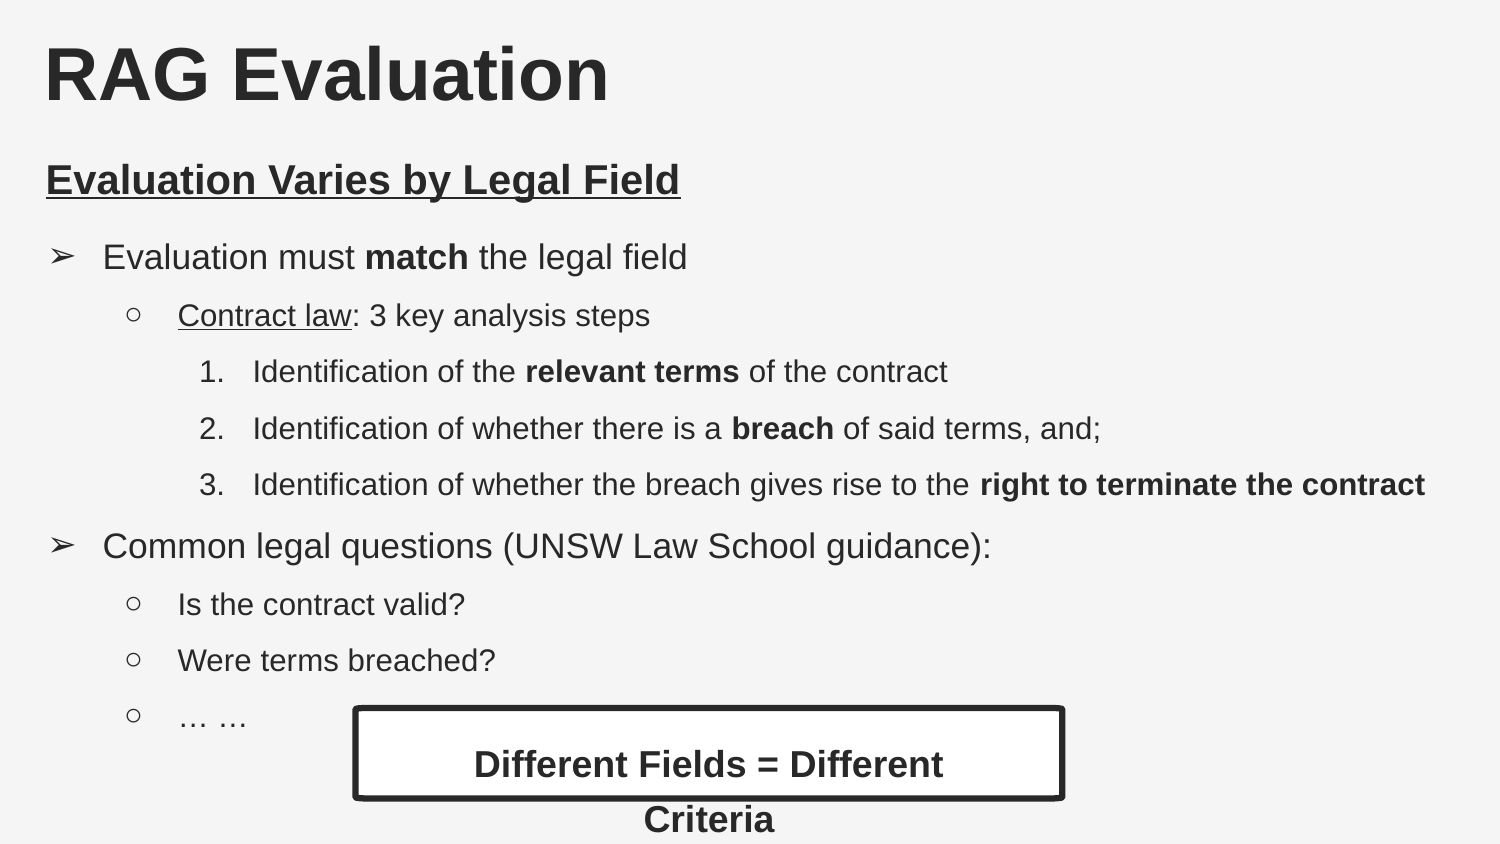

RAG Evaluation
Evaluation Varies by Legal Field
Evaluation must match the legal field
Contract law: 3 key analysis steps
Identification of the relevant terms of the contract
Identification of whether there is a breach of said terms, and;
Identification of whether the breach gives rise to the right to terminate the contract
Common legal questions (UNSW Law School guidance):
Is the contract valid?
Were terms breached?
… …

Different Fields = Different Criteria